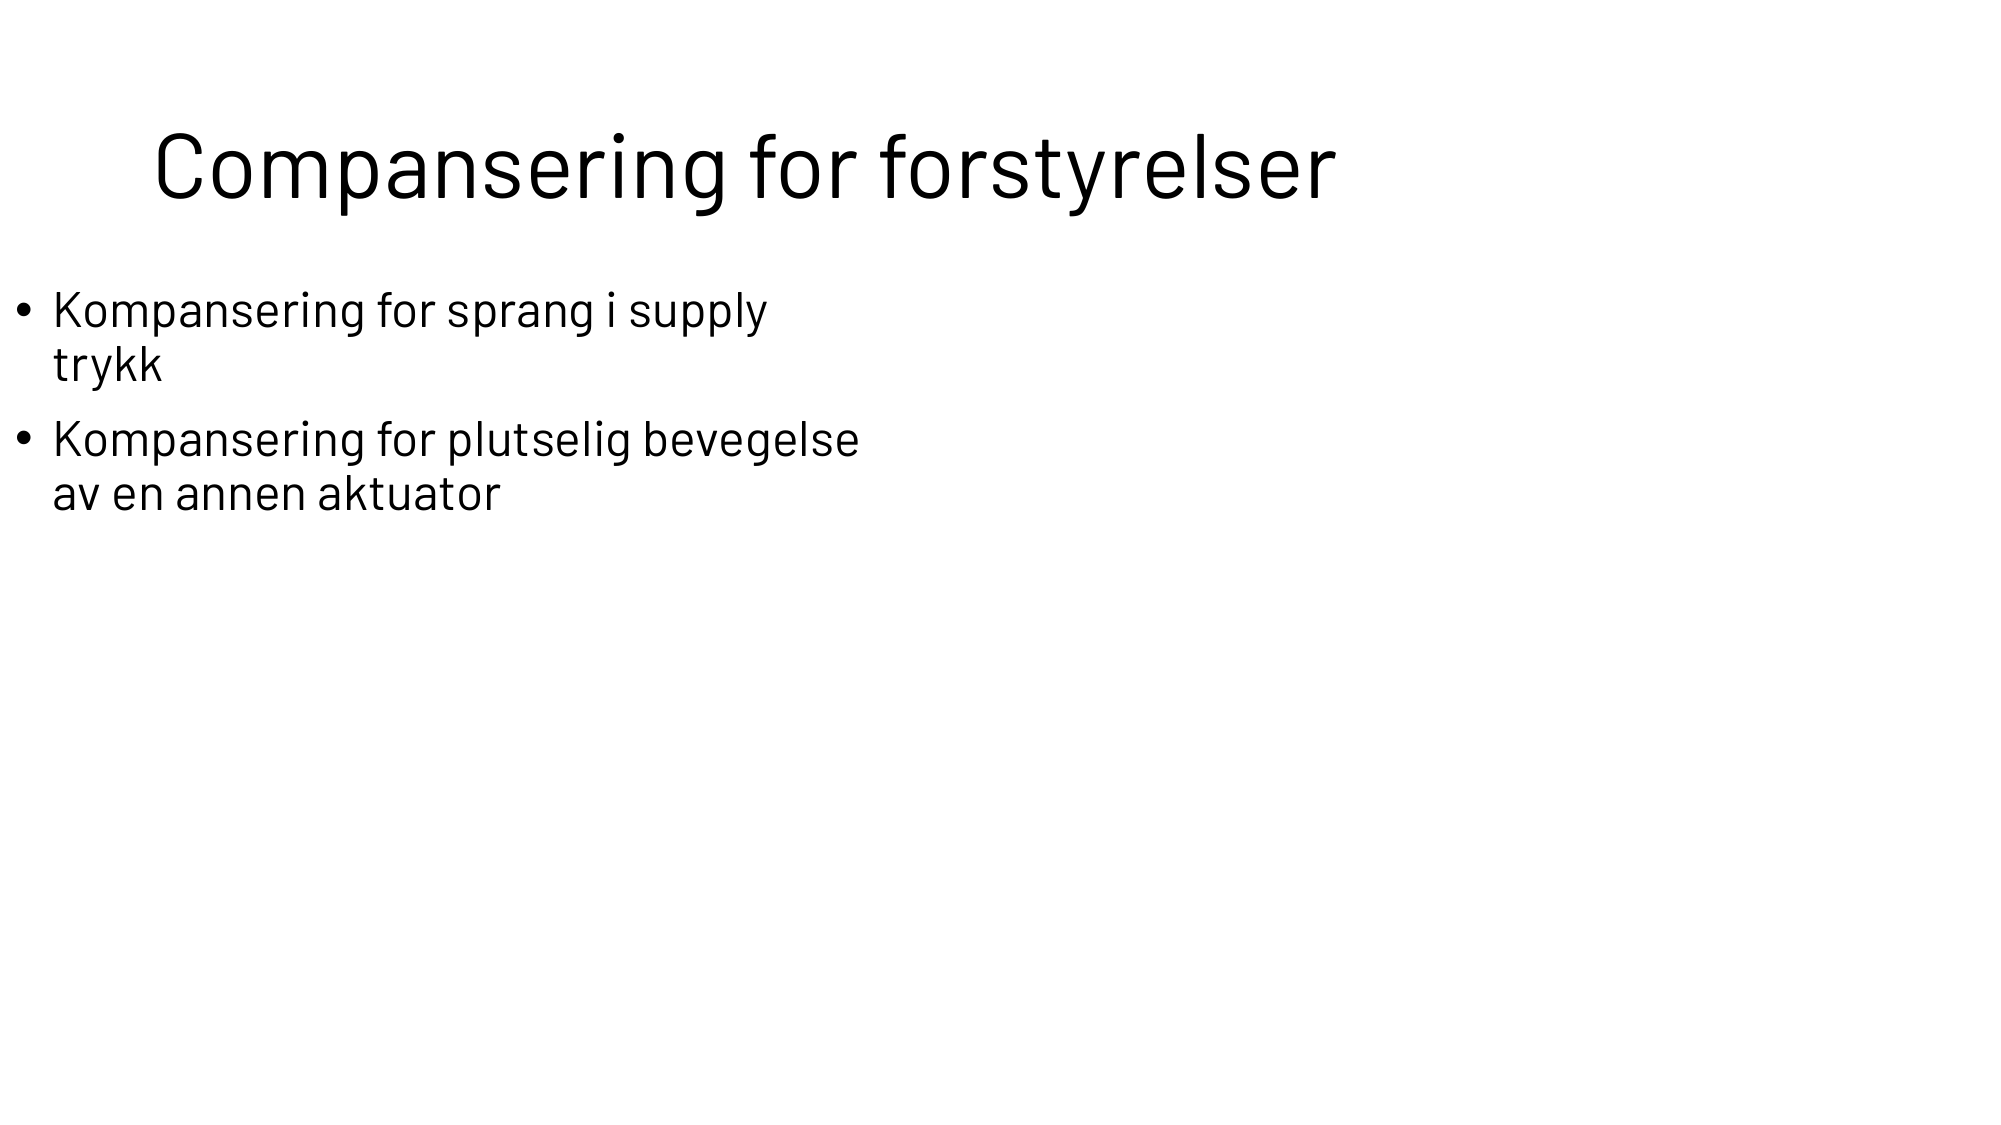

# Compansering for forstyrelser
Kompansering for sprang i supply trykk
Kompansering for plutselig bevegelse av en annen aktuator